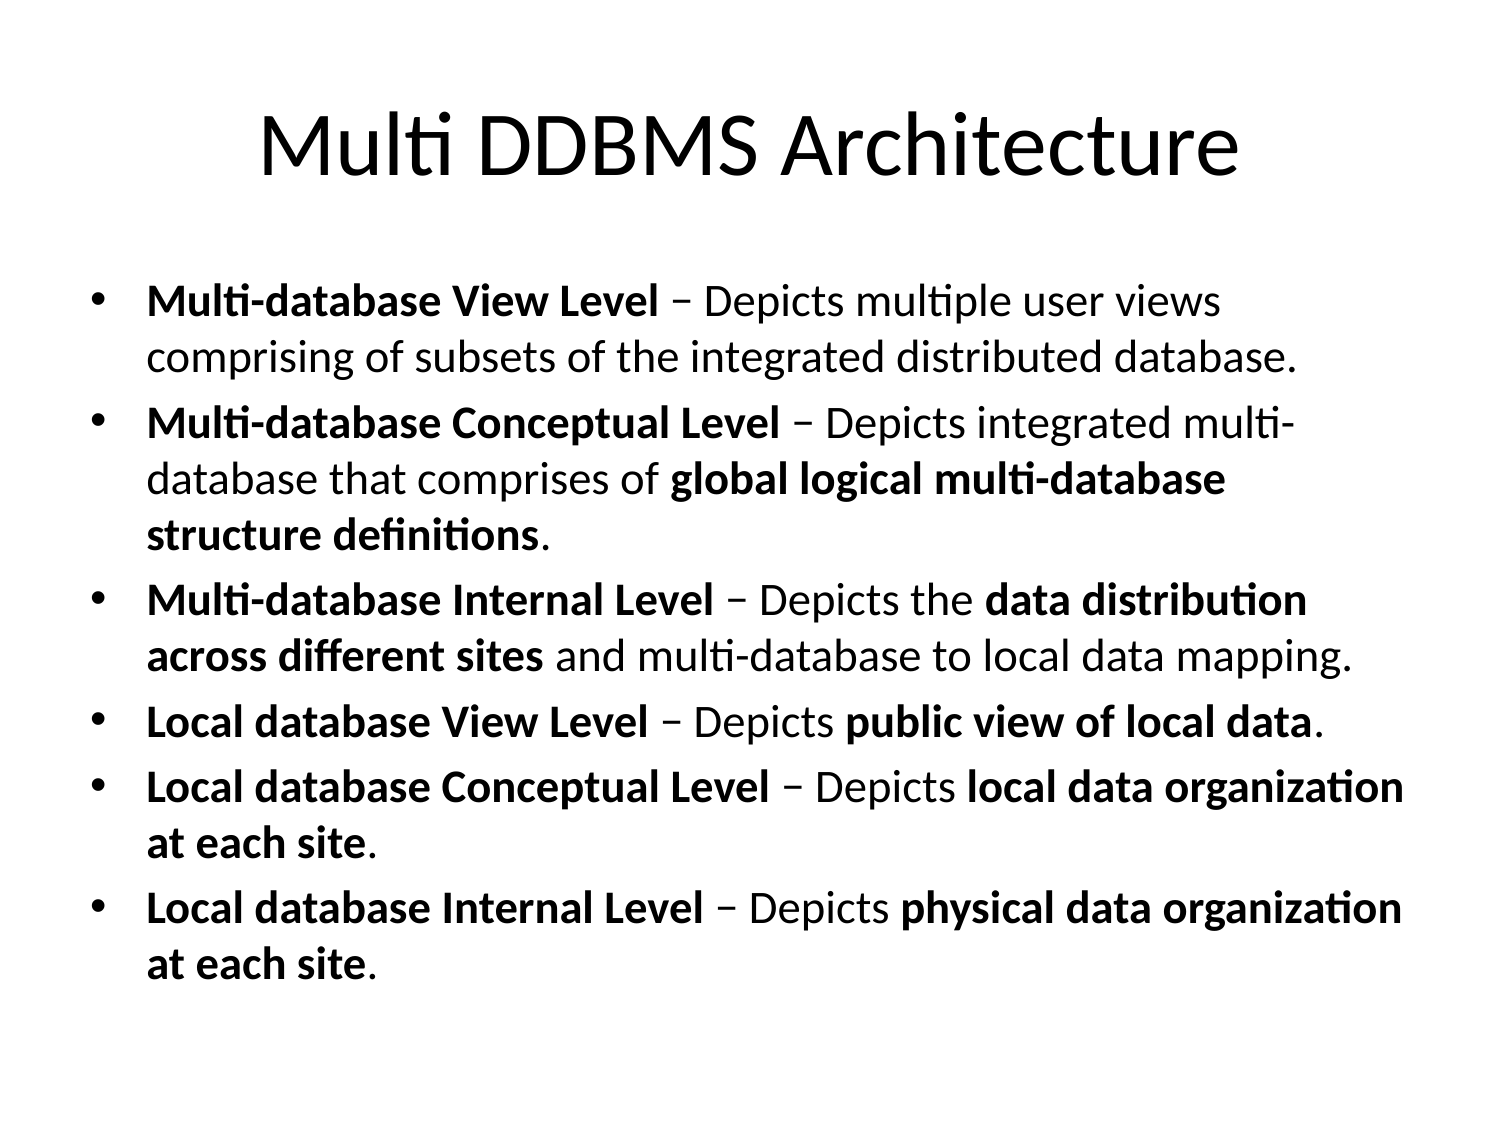

# Multi DDBMS Architecture
Multi-database View Level − Depicts multiple user views comprising of subsets of the integrated distributed database.
Multi-database Conceptual Level − Depicts integrated multi-database that comprises of global logical multi-database structure definitions.
Multi-database Internal Level − Depicts the data distribution across different sites and multi-database to local data mapping.
Local database View Level − Depicts public view of local data.
Local database Conceptual Level − Depicts local data organization at each site.
Local database Internal Level − Depicts physical data organization at each site.